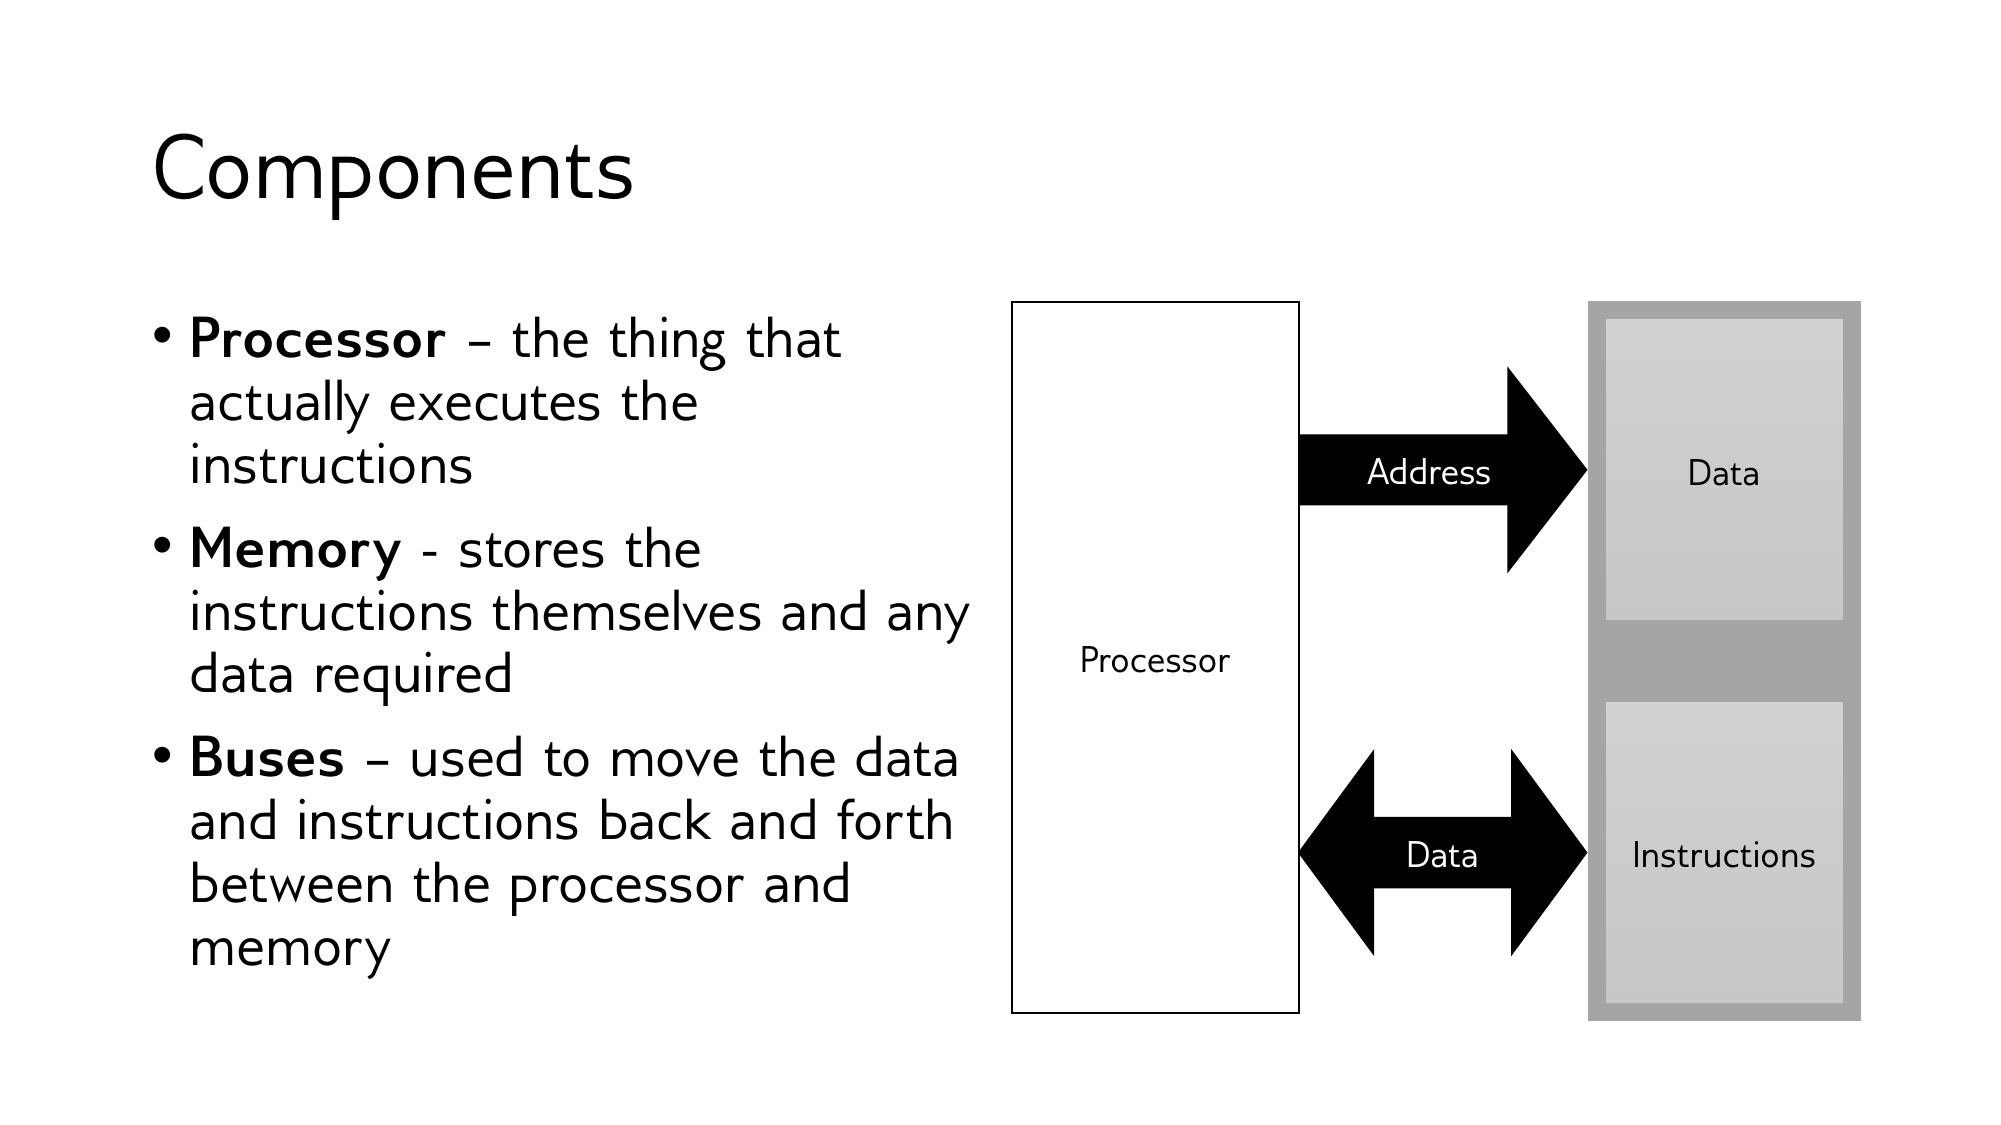

# Components
Processor – the thing that actually executes the instructions
Memory - stores the instructions themselves and any data required
Buses – used to move the data and instructions back and forth between the processor and memory

Data
Instructions
Processor
Address
Data